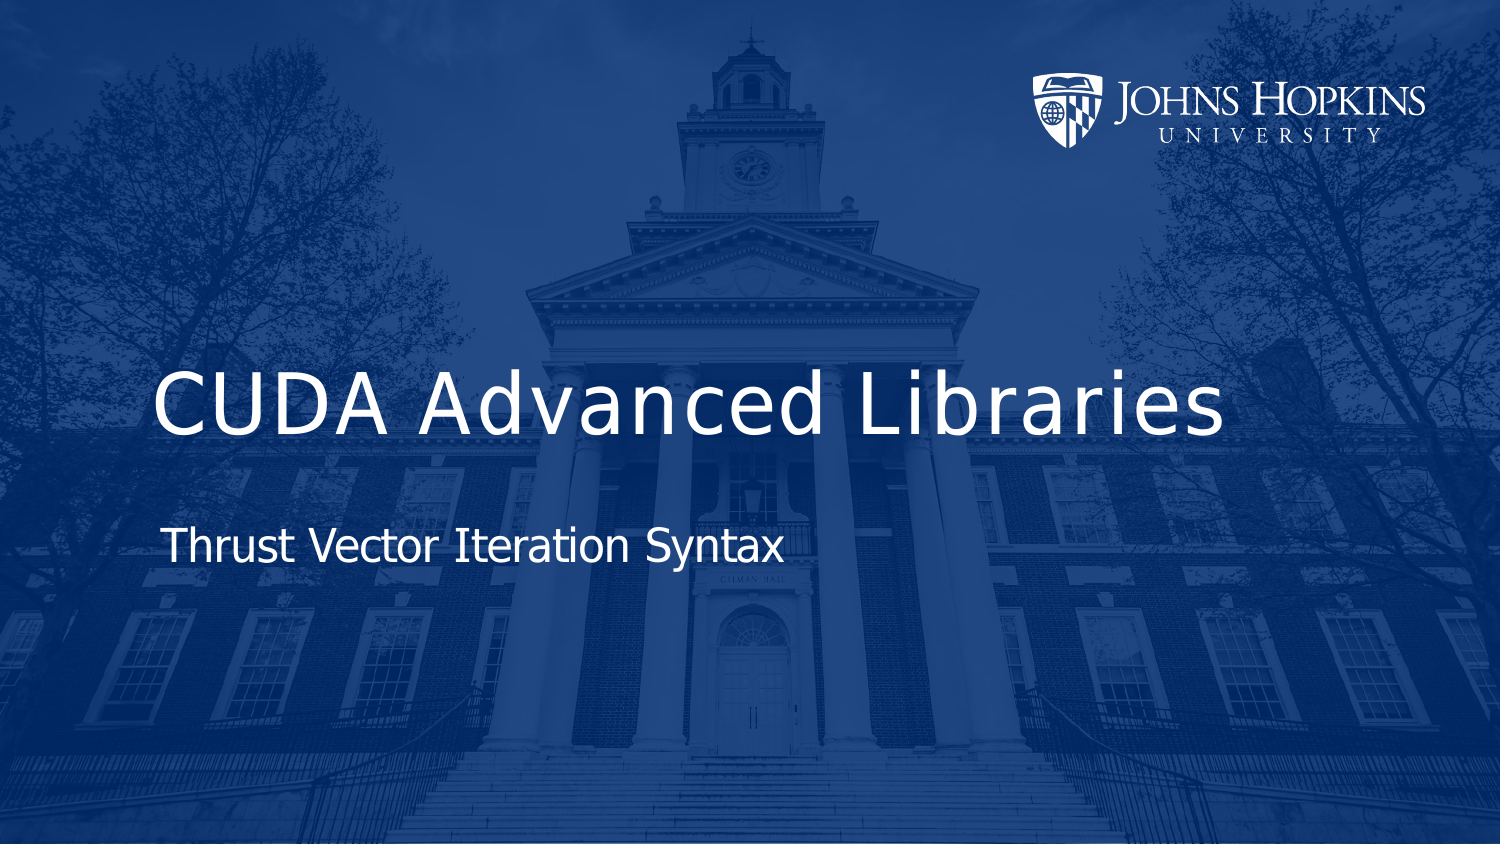

# CUDA Advanced Libraries
Thrust Vector Iteration Syntax